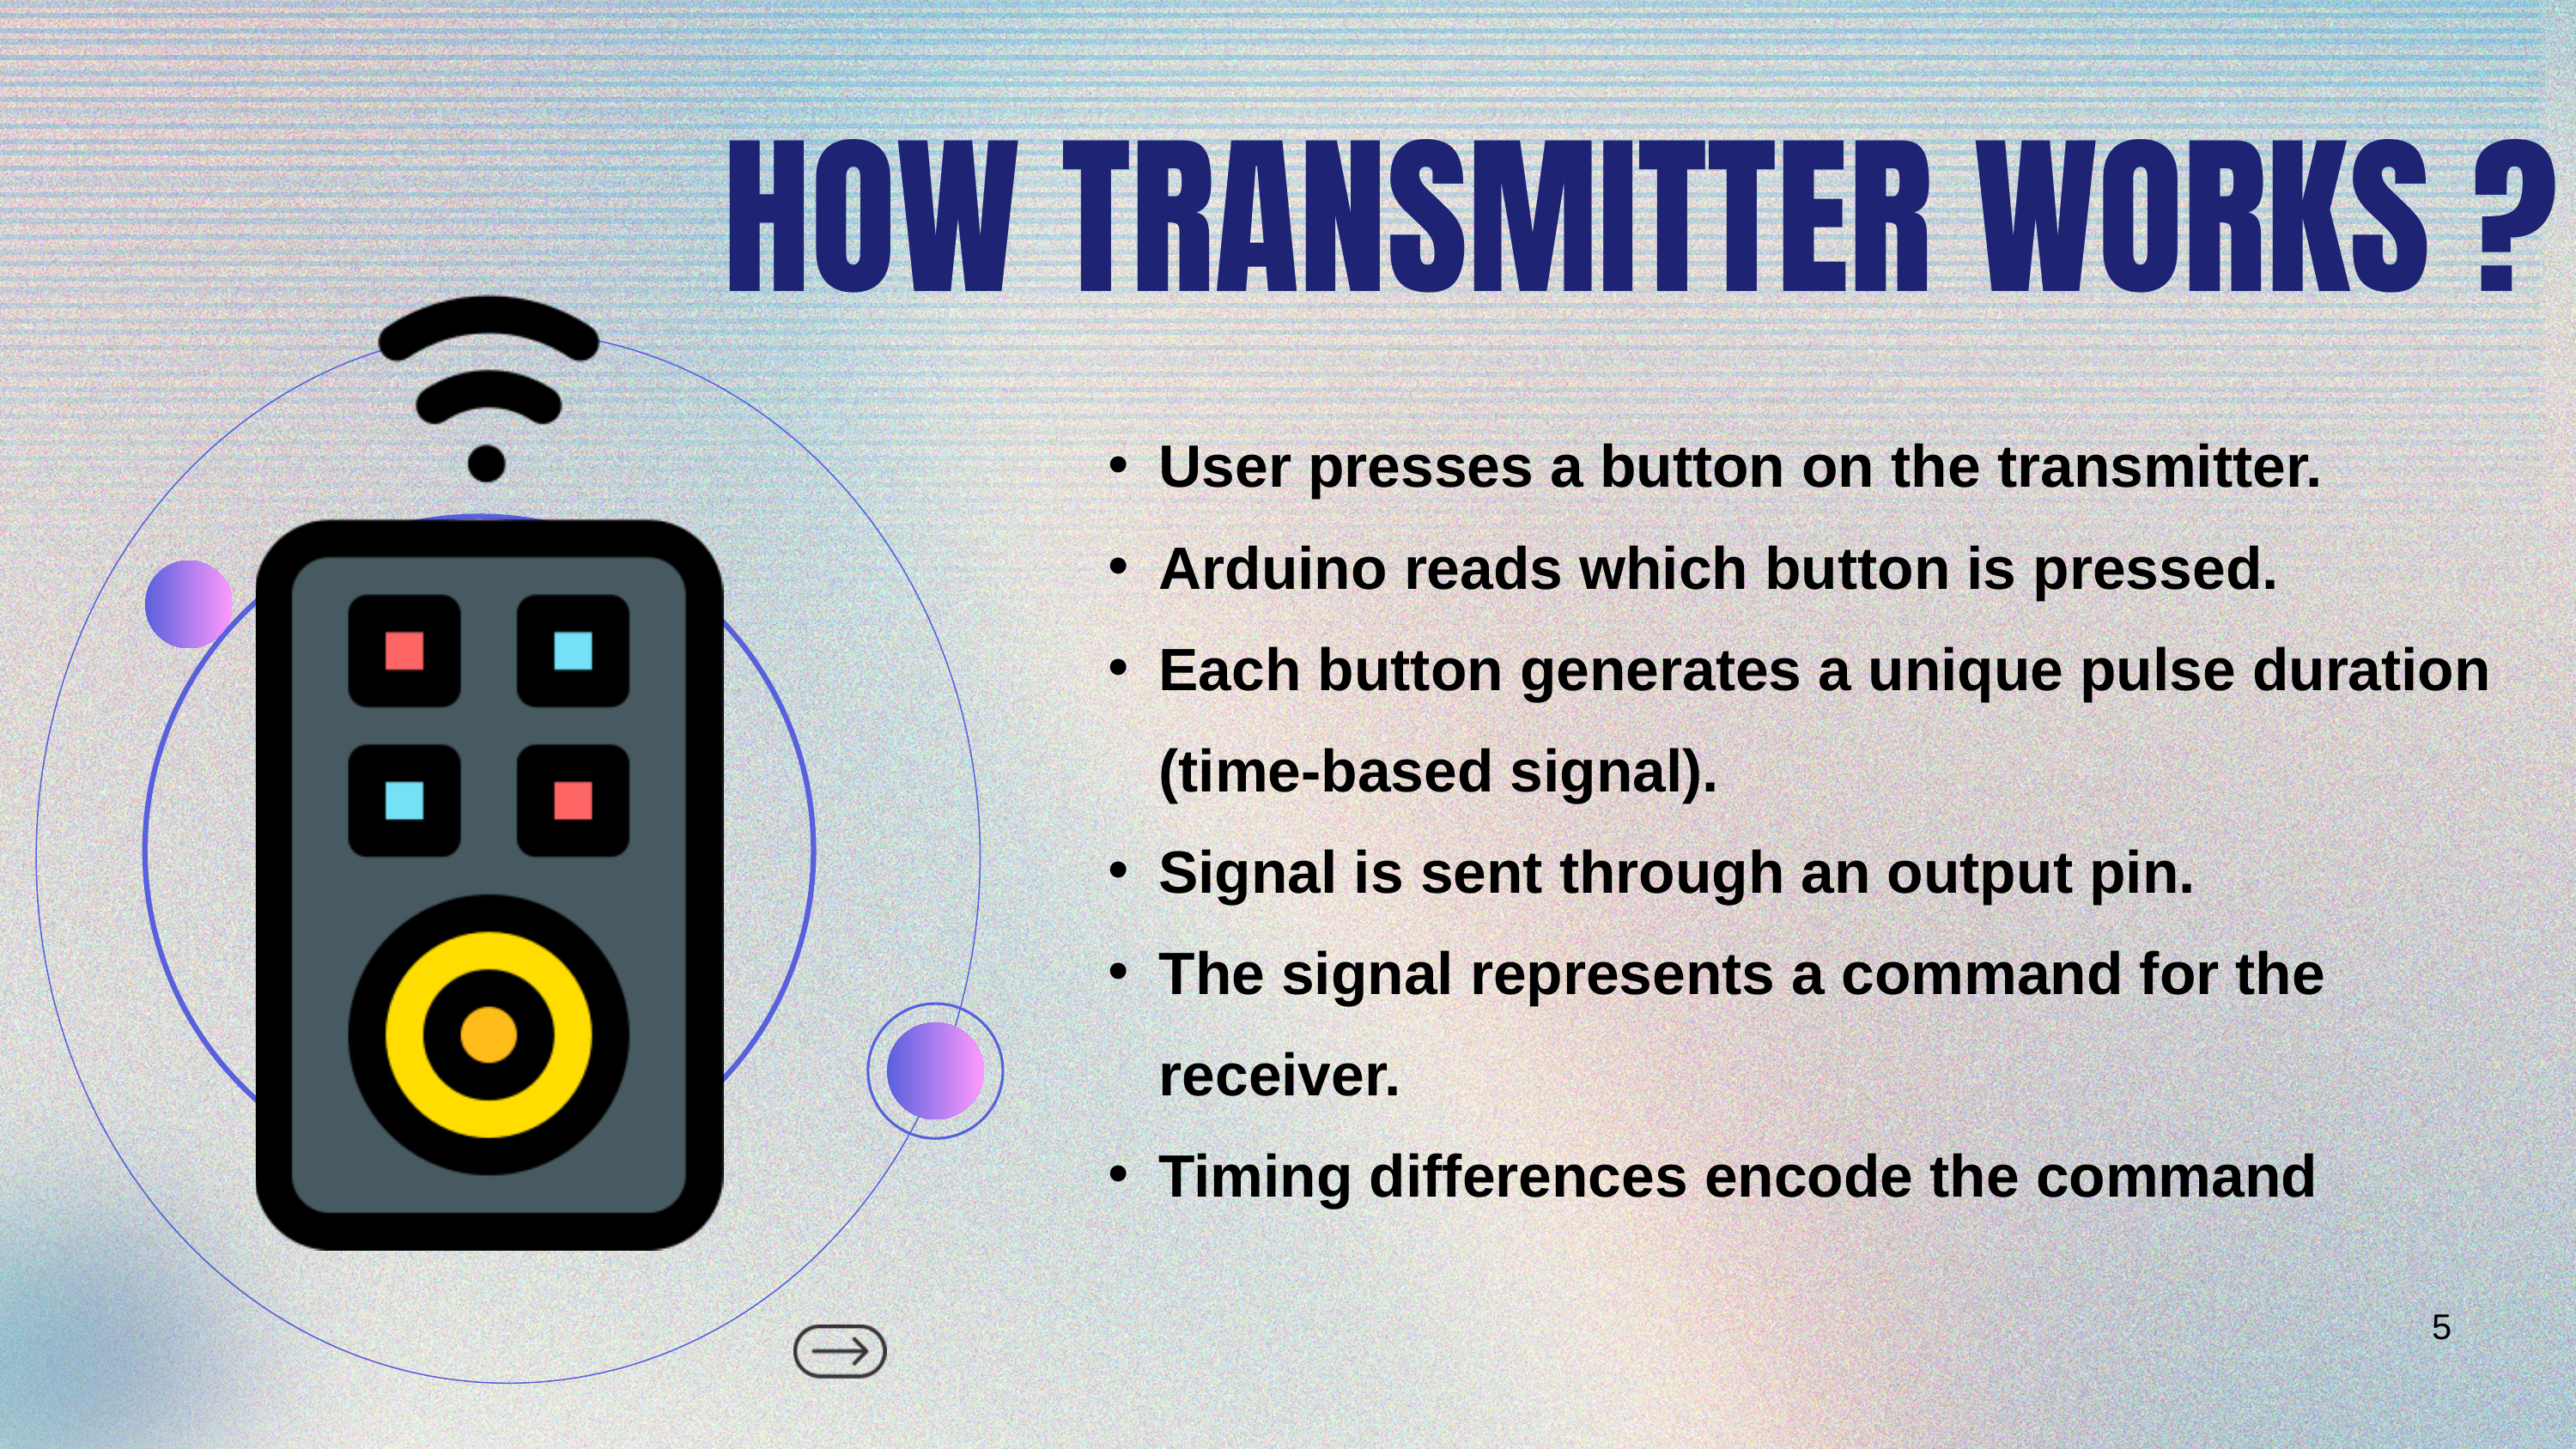

HOW TRANSMITTER WORKS ?

User presses a button on the transmitter.
Arduino reads which button is pressed.
Each button generates a unique pulse duration (time-based signal).
Signal is sent through an output pin.
The signal represents a command for the receiver.
Timing differences encode the command

5